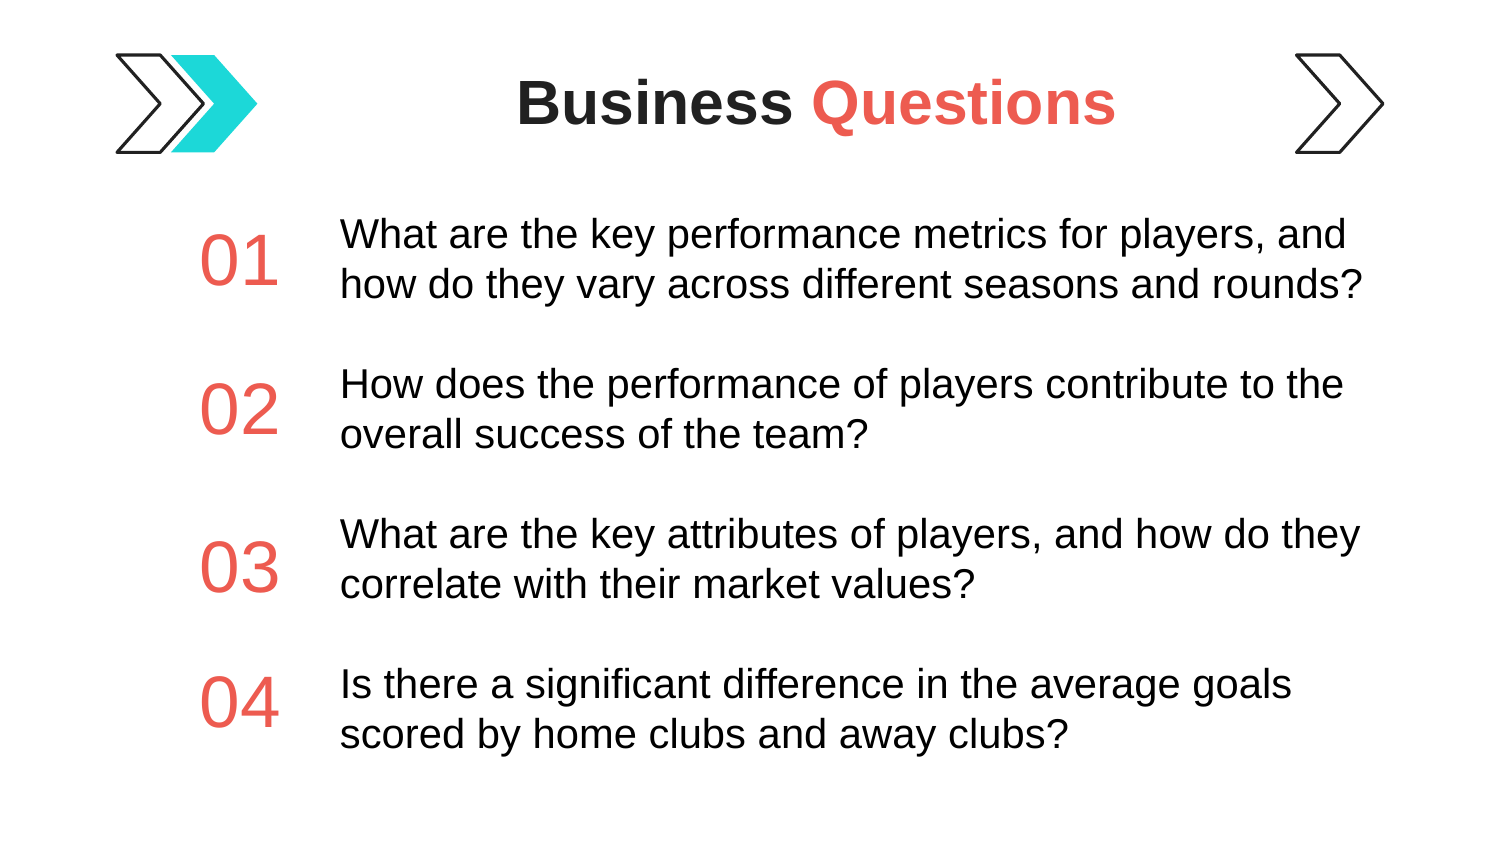

# Business Questions
What are the key performance metrics for players, and how do they vary across different seasons and rounds?

How does the performance of players contribute to the overall success of the team?

What are the key attributes of players, and how do they correlate with their market values?

Is there a significant difference in the average goals scored by home clubs and away clubs?
01
02
03
04